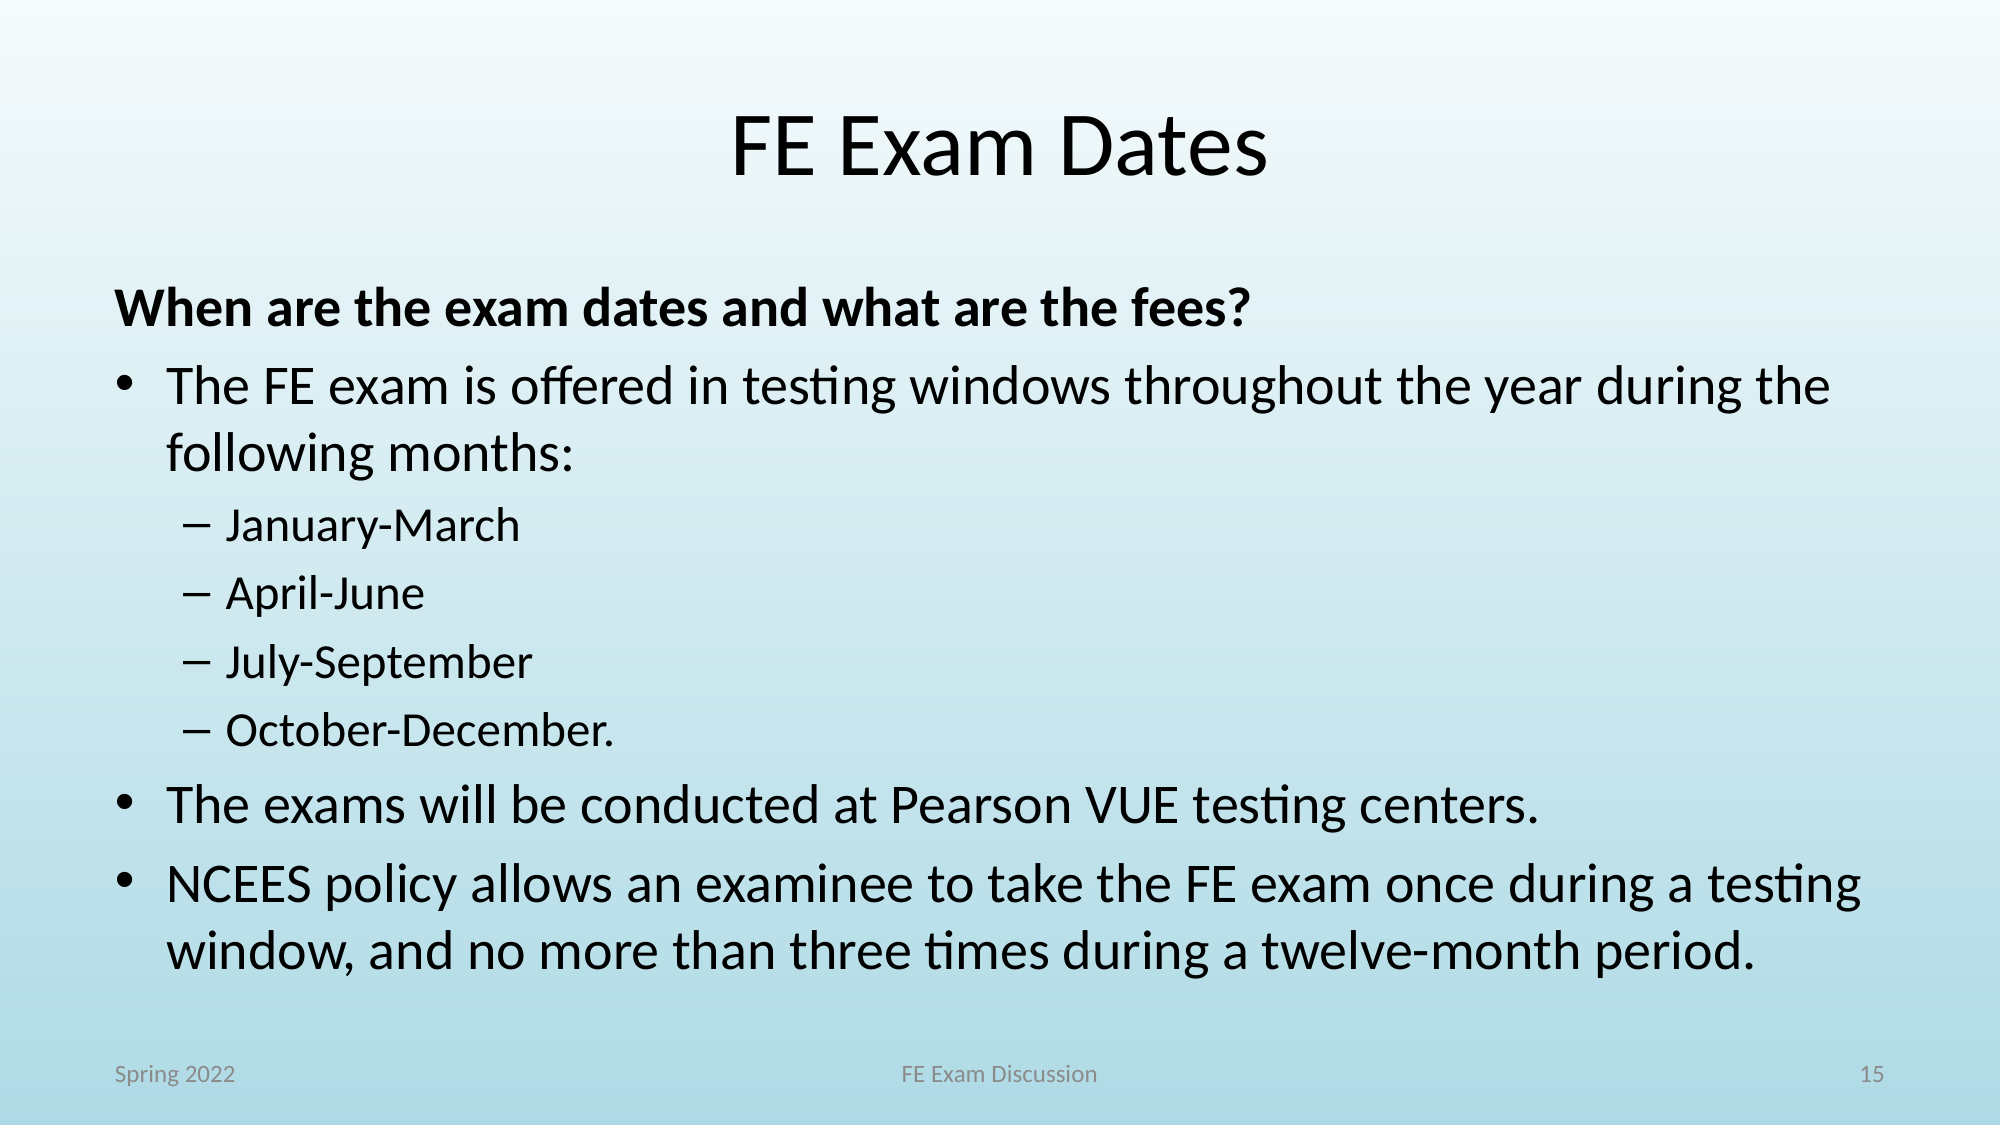

# FE Exam Dates
When are the exam dates and what are the fees?
The FE exam is offered in testing windows throughout the year during the following months:
January-March
April-June
July-September
October-December.
The exams will be conducted at Pearson VUE testing centers.
NCEES policy allows an examinee to take the FE exam once during a testing window, and no more than three times during a twelve-month period.

Spring 2022
FE Exam Discussion
15